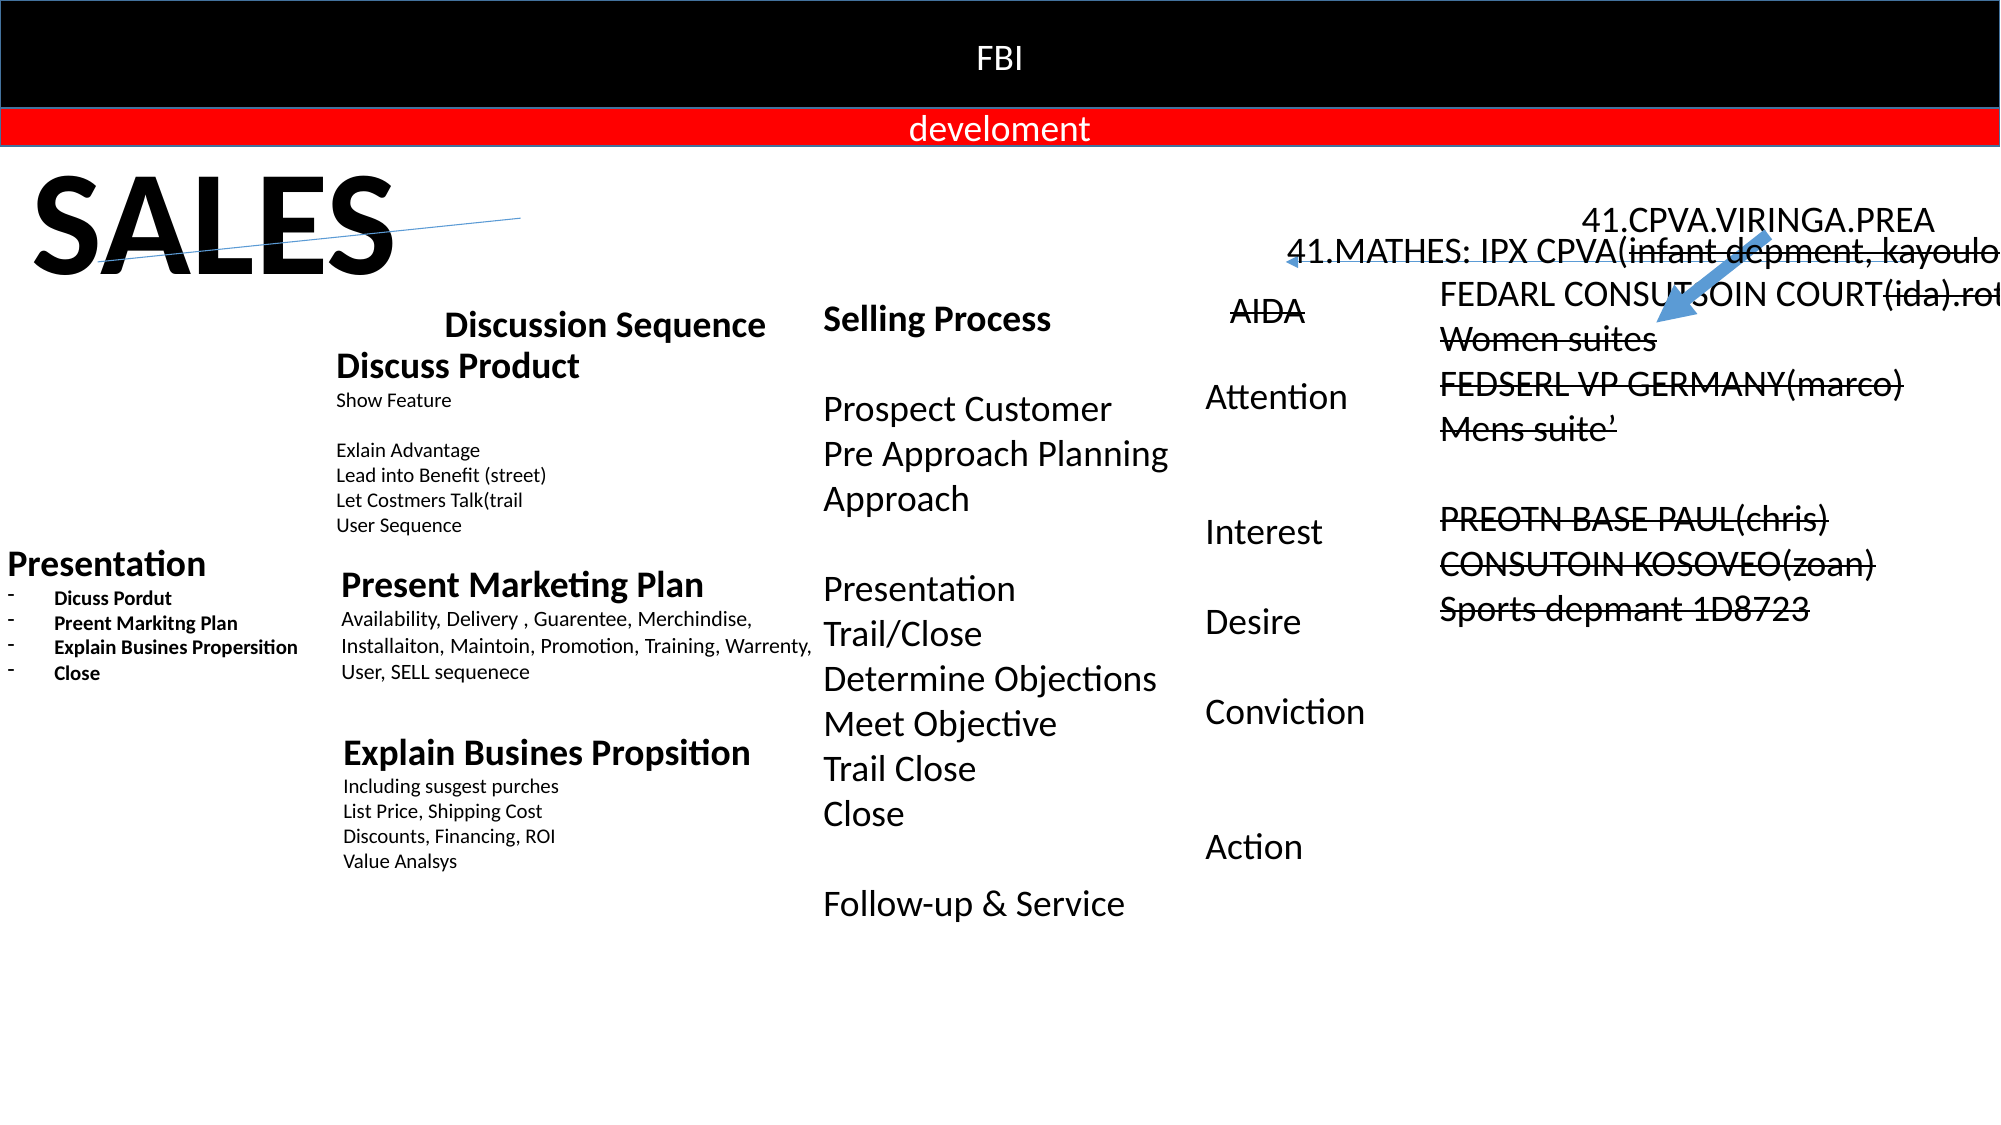

FBI
develoment
SALES
41.CPVA.VIRINGA.PREA
41.MATHES: IPX CPVA(infant depment, kayoulou)
FEDARL CONSUTSOIN COURT(ida).roth
Women suites
FEDSERL VP GERMANY(marco)
Mens suite’

PREOTN BASE PAUL(chris)
CONSUTOIN KOSOVEO(zoan)
Sports depmant 1D8723
AIDA
Selling Process

Prospect Customer
Pre Approach Planning
Approach

Presentation
Trail/Close
Determine Objections
Meet Objective
Trail Close
Close

Follow-up & Service
Discussion Sequence
Discuss Product
Show Feature

Exlain Advantage
Lead into Benefit (street)
Let Costmers Talk(trail
User Sequence
Attention

Interest

Desire

Conviction

Action

Presentation
Dicuss Pordut
Preent Markitng Plan
Explain Busines Propersition
Close
Present Marketing Plan
Availability, Delivery , Guarentee, Merchindise, Installaiton, Maintoin, Promotion, Training, Warrenty, User, SELL sequenece
Explain Busines Propsition
Including susgest purches
List Price, Shipping Cost
Discounts, Financing, ROI
Value Analsys